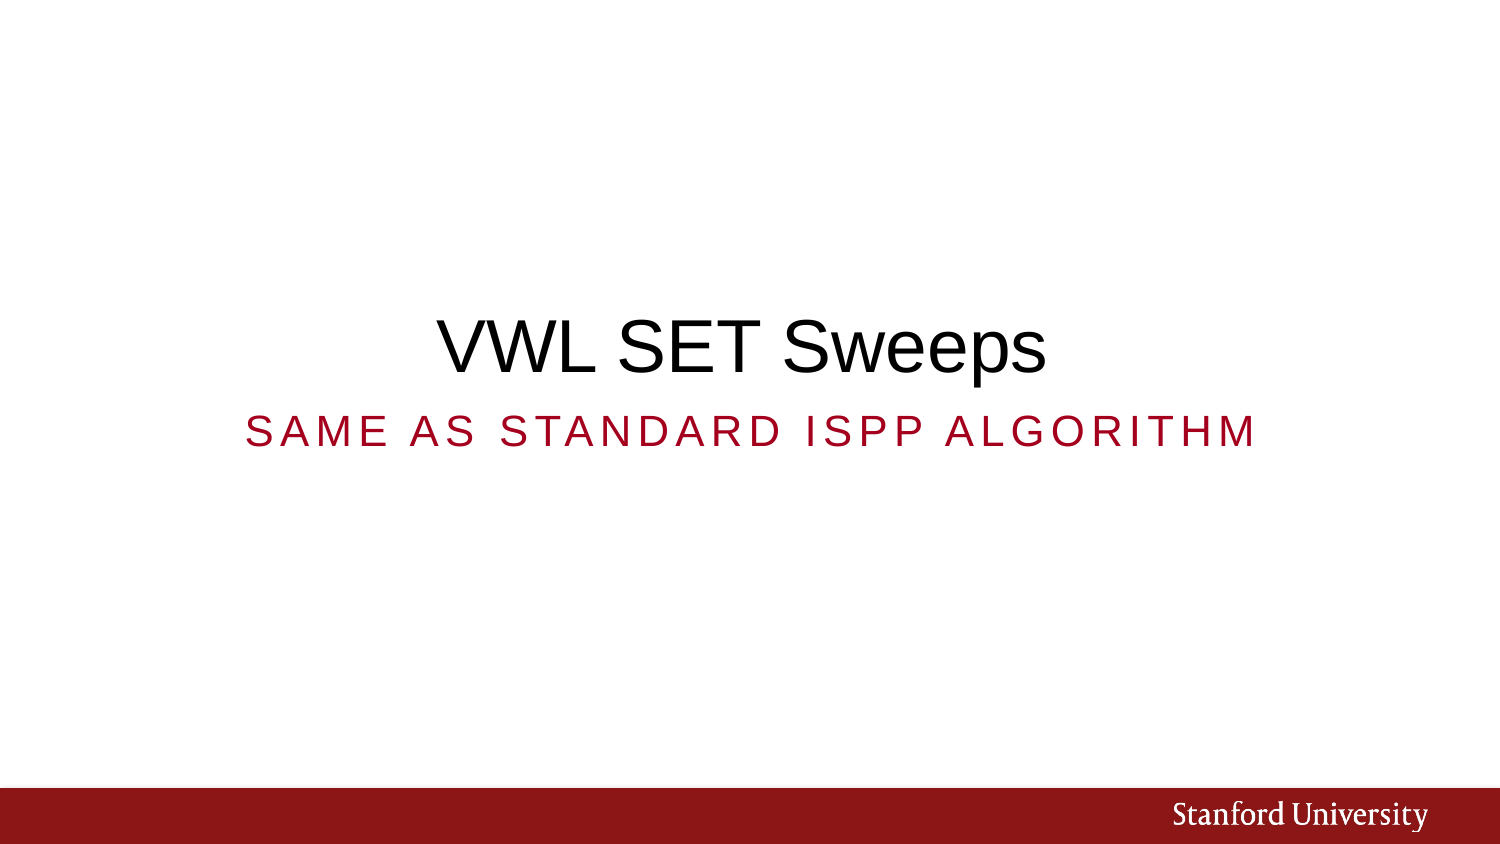

# VWL SET Sweeps
Same as standard ISPP Algorithm